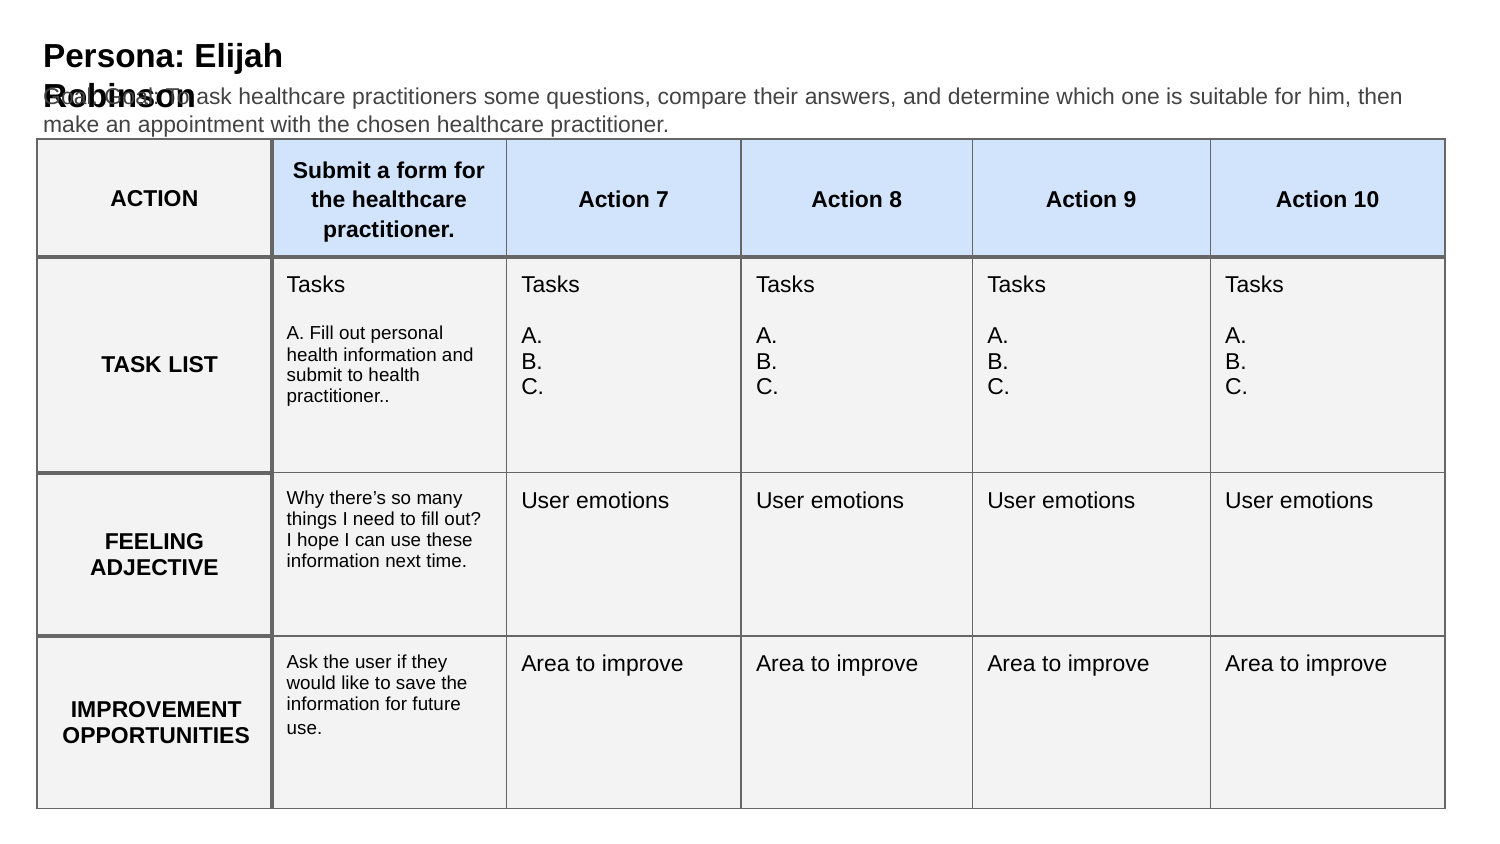

Persona: Elijah Robinson
Goal: Goal: To ask healthcare practitioners some questions, compare their answers, and determine which one is suitable for him, then make an appointment with the chosen healthcare practitioner.

| ACTION | Submit a form for the healthcare practitioner. | Action 7 | Action 8 | Action 9 | Action 10 |
| --- | --- | --- | --- | --- | --- |
| TASK LIST | Tasks A. Fill out personal health information and submit to health practitioner.. | Tasks A. B. C. | Tasks A. B. C. | Tasks A. B. C. | Tasks A. B. C. |
| FEELING ADJECTIVE | Why there’s so many things I need to fill out? I hope I can use these information next time. | User emotions | User emotions | User emotions | User emotions |
| IMPROVEMENT OPPORTUNITIES | Ask the user if they would like to save the information for future use. | Area to improve | Area to improve | Area to improve | Area to improve |